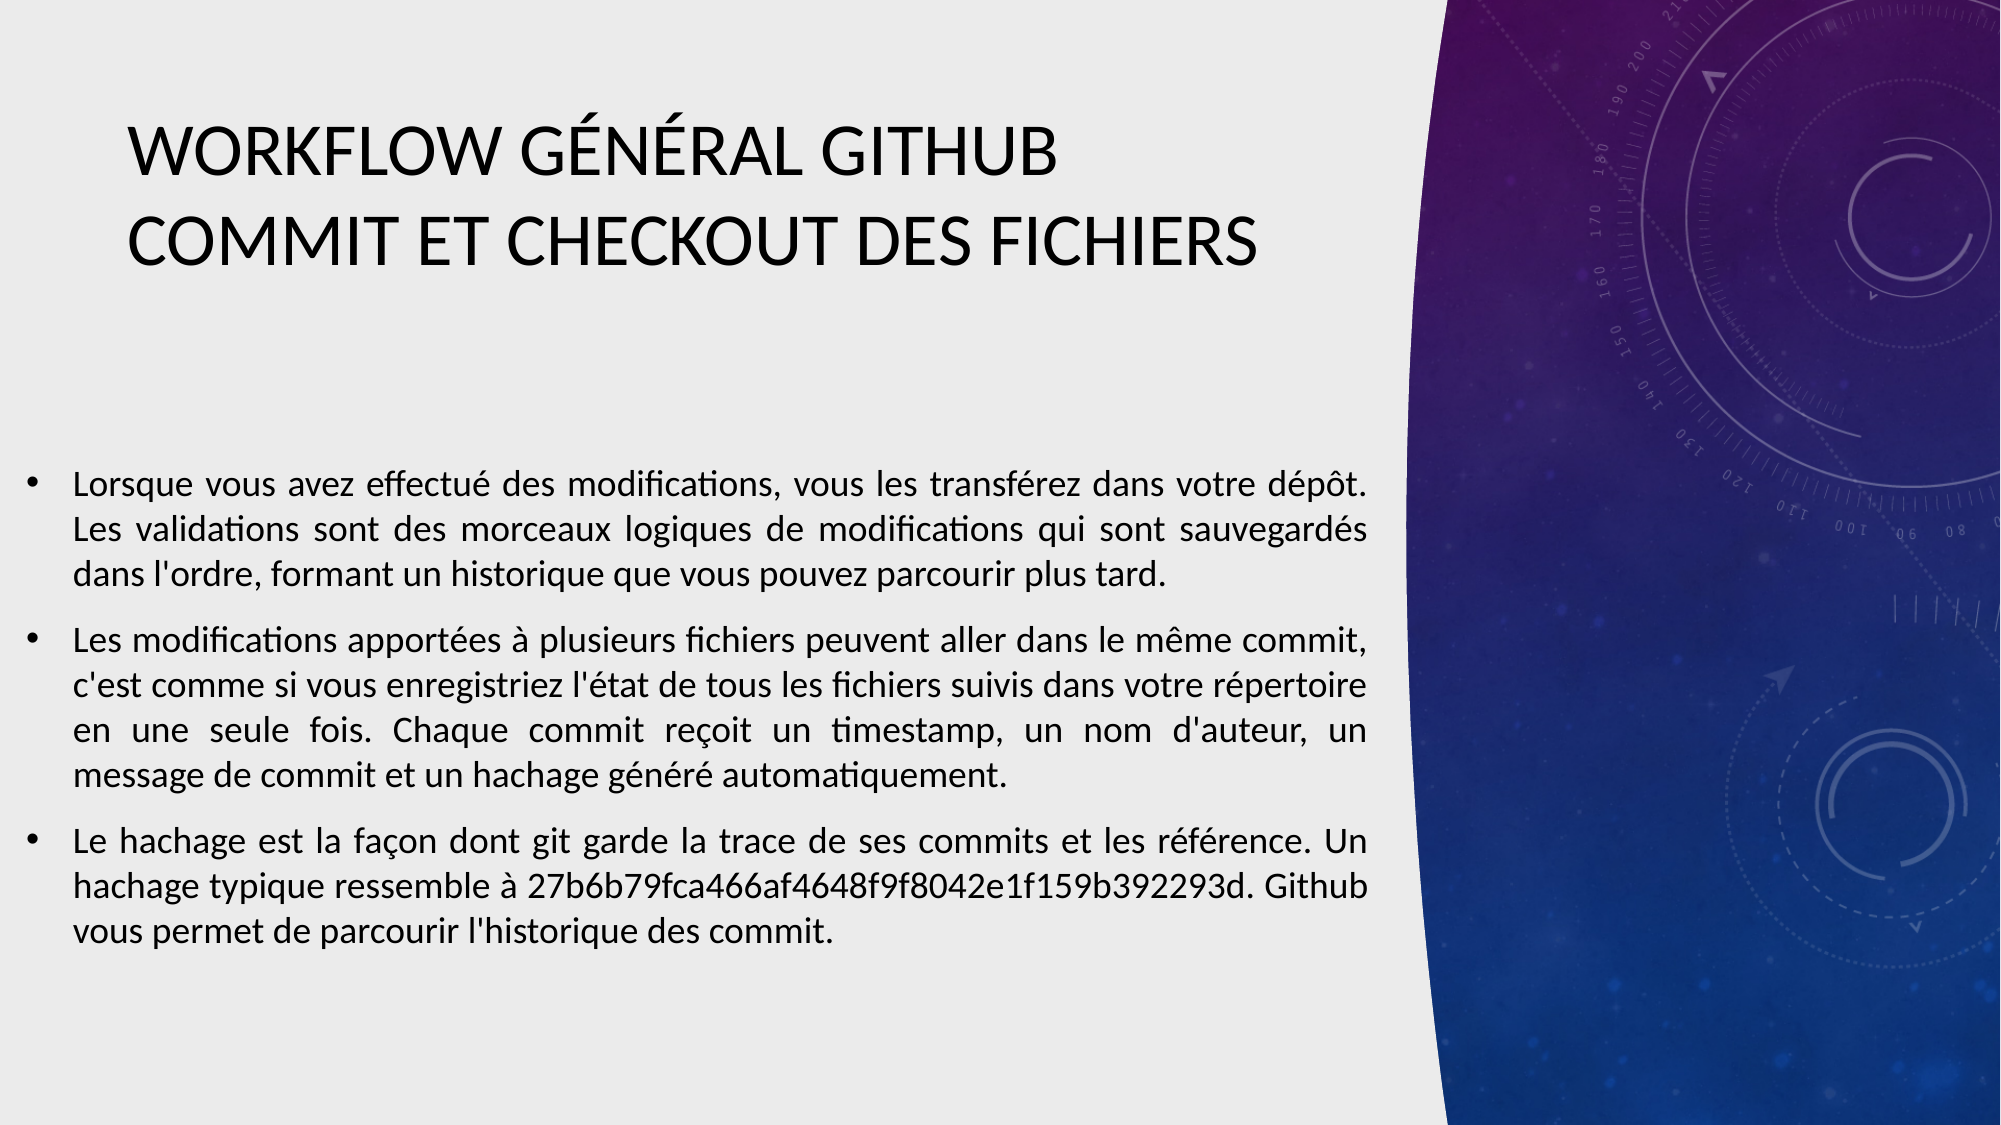

# WorkFlow général GITHUB COMMIT et CHECKOUT des fichiers
Lorsque vous avez effectué des modifications, vous les transférez dans votre dépôt. Les validations sont des morceaux logiques de modifications qui sont sauvegardés dans l'ordre, formant un historique que vous pouvez parcourir plus tard.
Les modifications apportées à plusieurs fichiers peuvent aller dans le même commit, c'est comme si vous enregistriez l'état de tous les fichiers suivis dans votre répertoire en une seule fois. Chaque commit reçoit un timestamp, un nom d'auteur, un message de commit et un hachage généré automatiquement.
Le hachage est la façon dont git garde la trace de ses commits et les référence. Un hachage typique ressemble à 27b6b79fca466af4648f9f8042e1f159b392293d. Github vous permet de parcourir l'historique des commit.